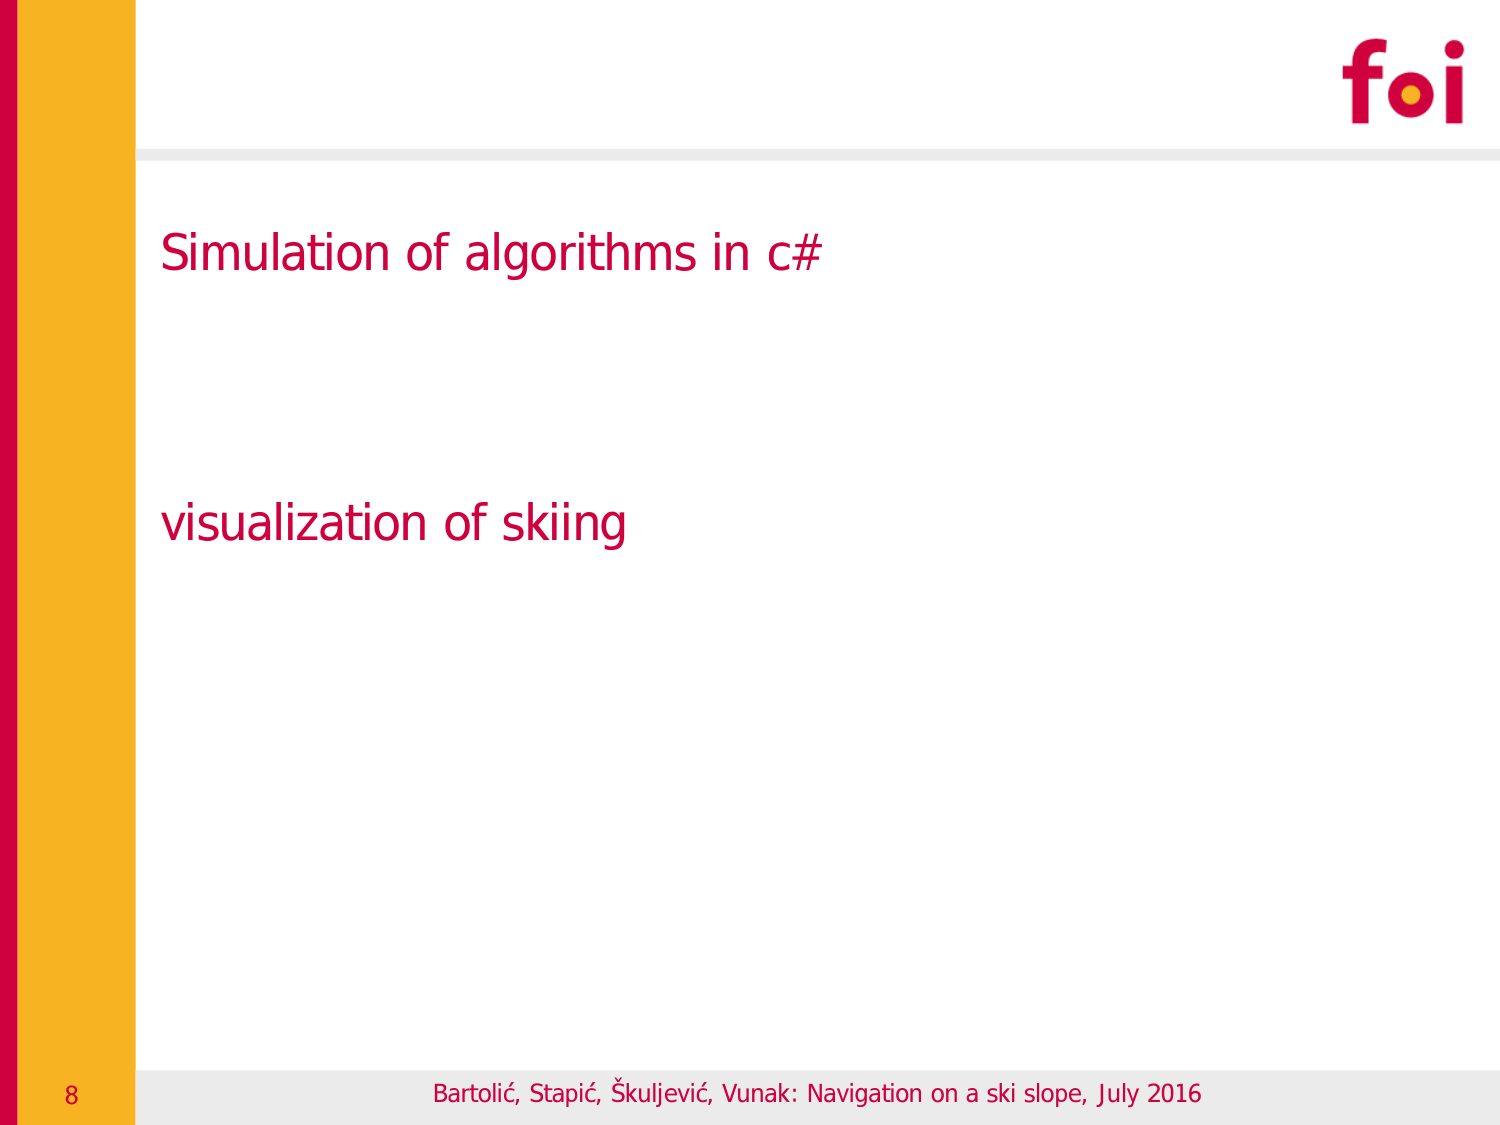

# Simulation of algorithms in c# visualization of skiing
Bartolić, Stapić, Škuljević, Vunak: Navigation on a ski slope, July 2016
8